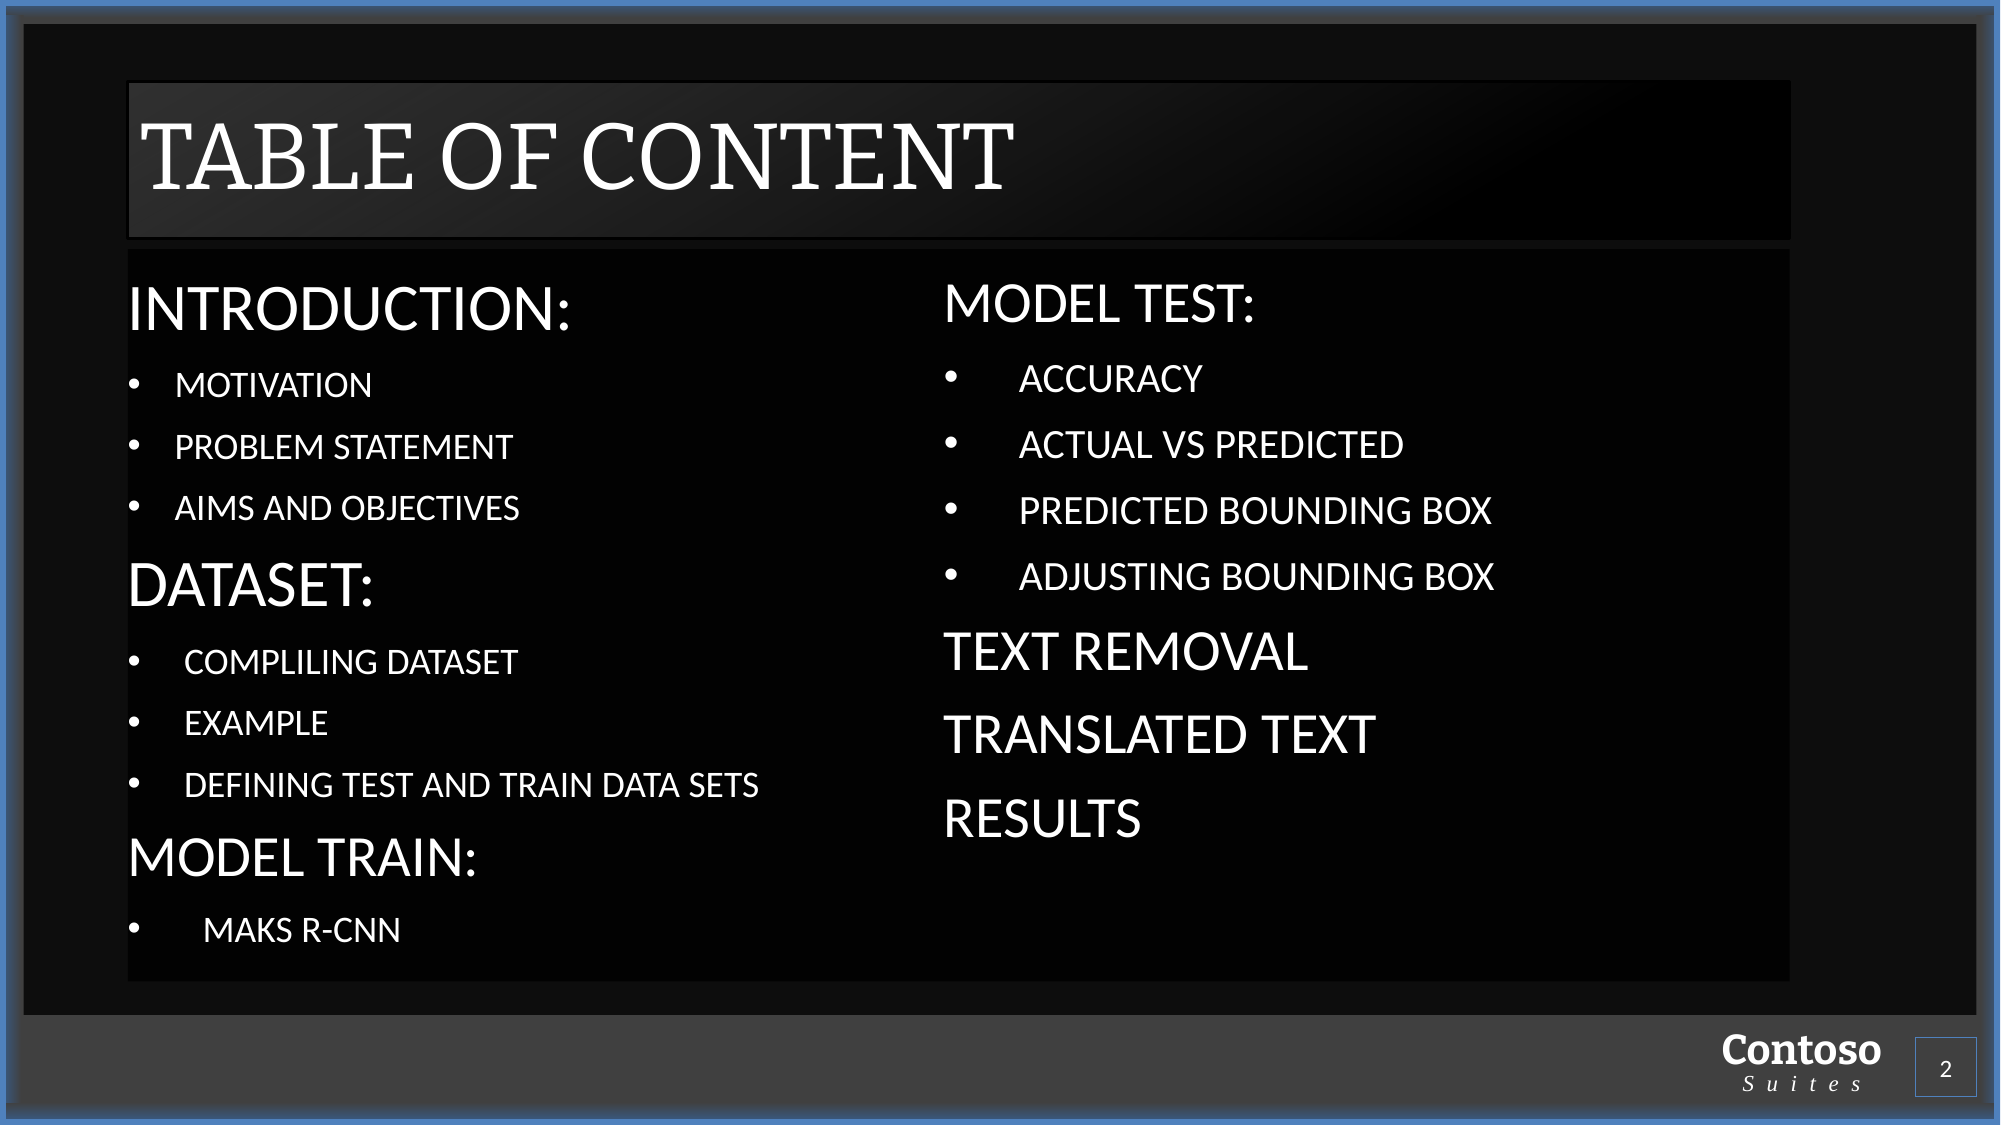

# TABLE OF CONTENT
INTRODUCTION:
MOTIVATION
PROBLEM STATEMENT
AIMS AND OBJECTIVES
DATASET:
COMPLILING DATASET
EXAMPLE
DEFINING TEST AND TRAIN DATA SETS
MODEL TRAIN:
MAKS R-CNN

MODEL TEST:
ACCURACY
ACTUAL VS PREDICTED
PREDICTED BOUNDING BOX
ADJUSTING BOUNDING BOX
TEXT REMOVAL
TRANSLATED TEXT
RESULTS

2